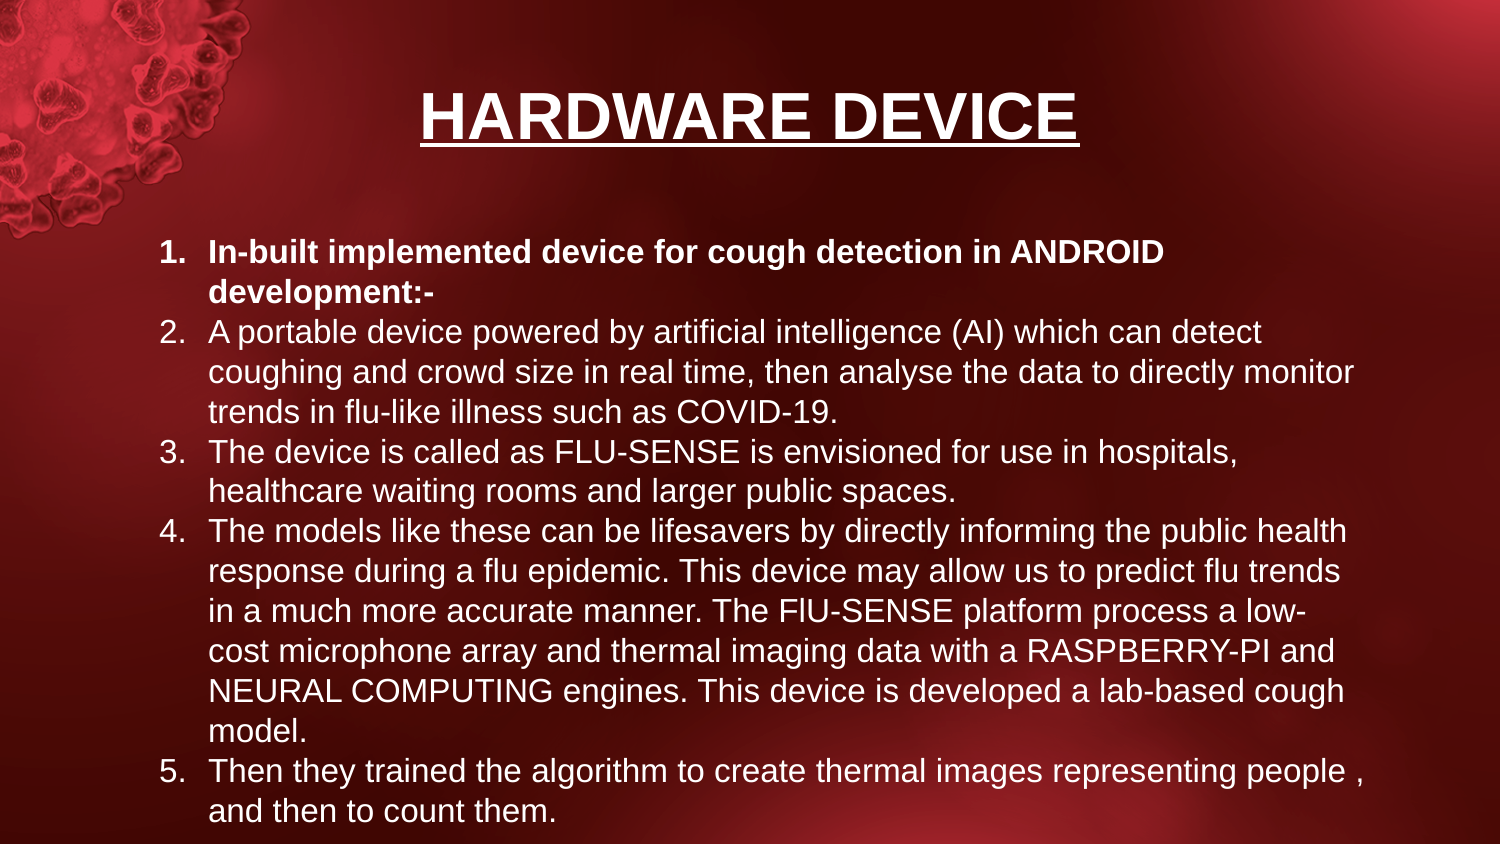

# HARDWARE DEVICE
In-built implemented device for cough detection in ANDROID development:-
A portable device powered by artificial intelligence (AI) which can detect coughing and crowd size in real time, then analyse the data to directly monitor trends in flu-like illness such as COVID-19.
The device is called as FLU-SENSE is envisioned for use in hospitals, healthcare waiting rooms and larger public spaces.
The models like these can be lifesavers by directly informing the public health response during a flu epidemic. This device may allow us to predict flu trends in a much more accurate manner. The FlU-SENSE platform process a low- cost microphone array and thermal imaging data with a RASPBERRY-PI and NEURAL COMPUTING engines. This device is developed a lab-based cough model.
Then they trained the algorithm to create thermal images representing people , and then to count them.